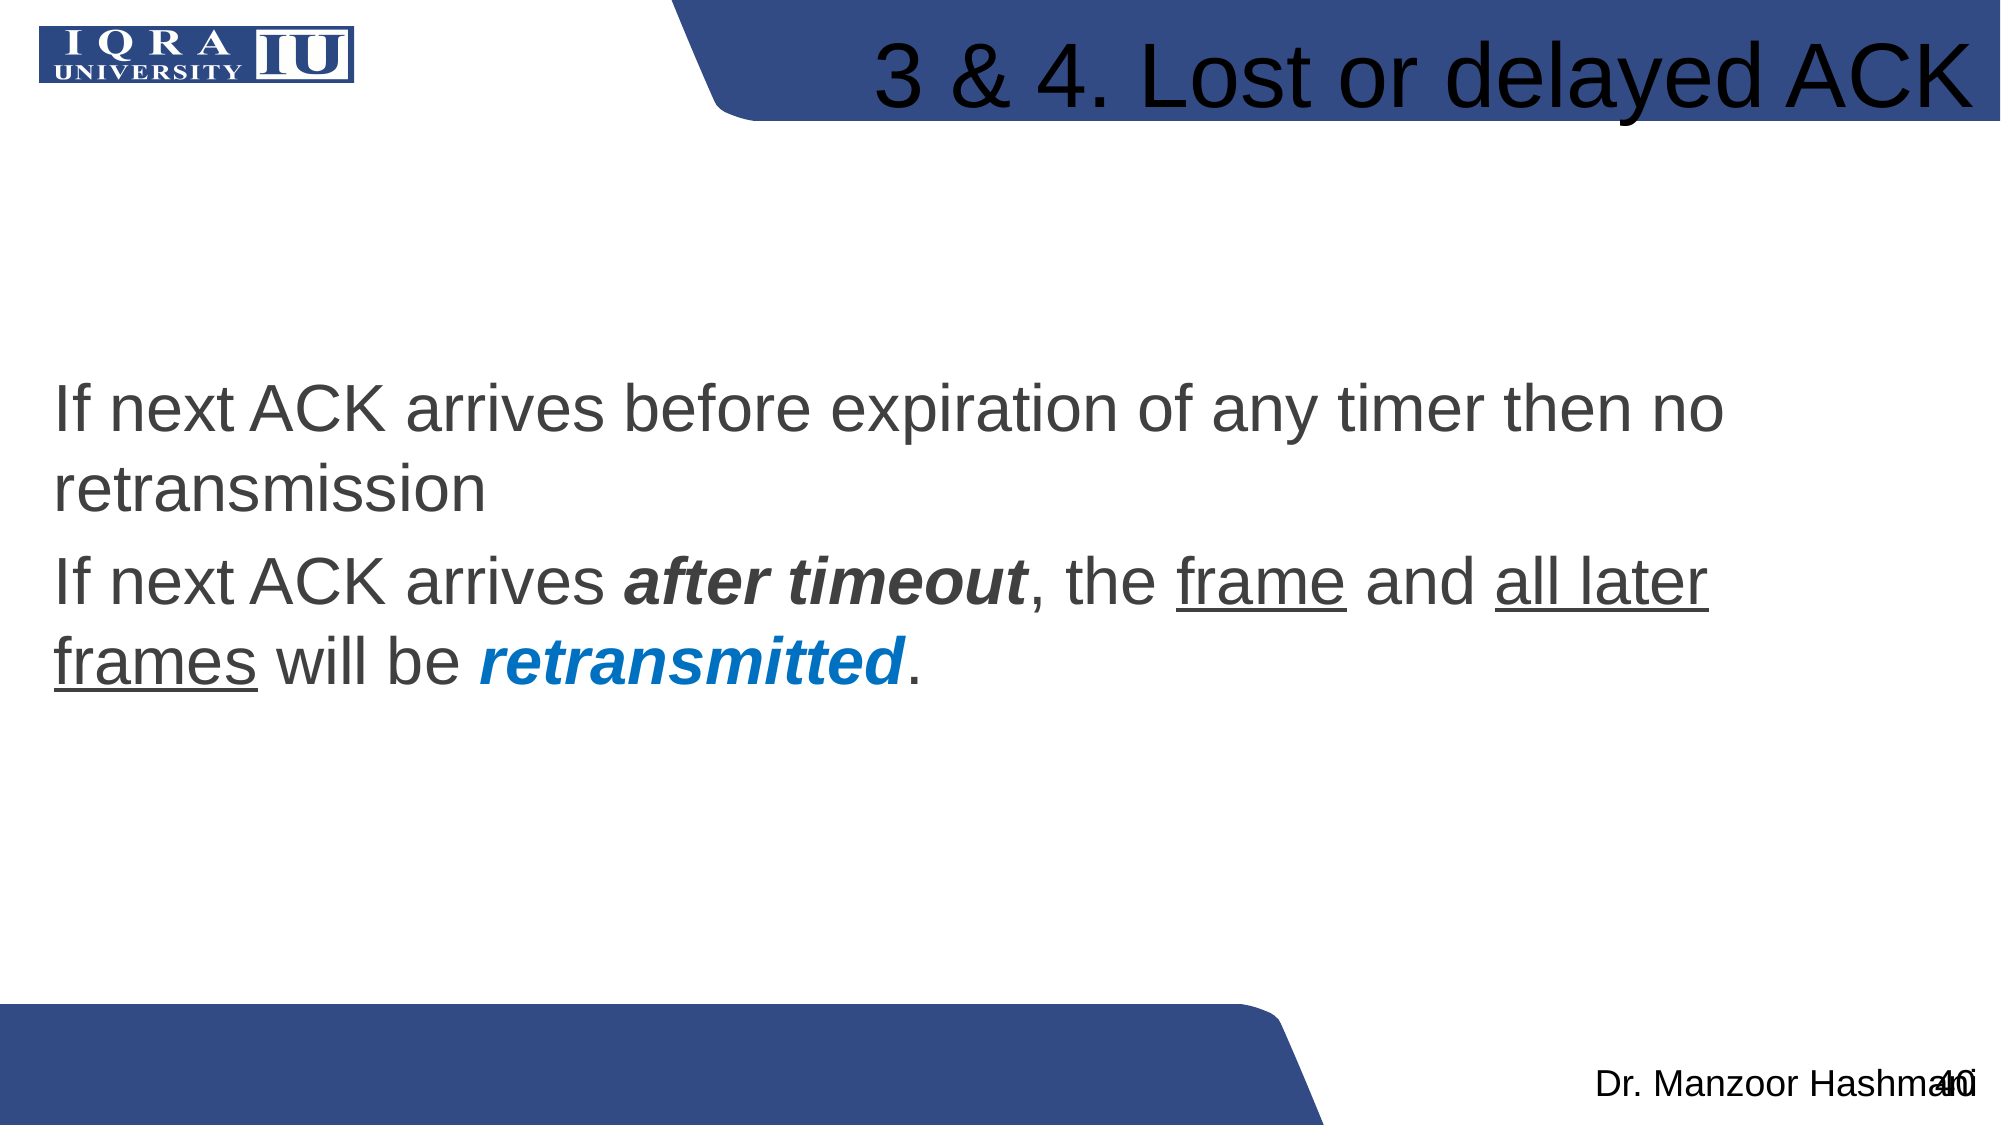

3 & 4. Lost or delayed ACK
If next ACK arrives before expiration of any timer then no retransmission
If next ACK arrives after timeout, the frame and all later frames will be retransmitted.
Dr. Manzoor Hashmani
40